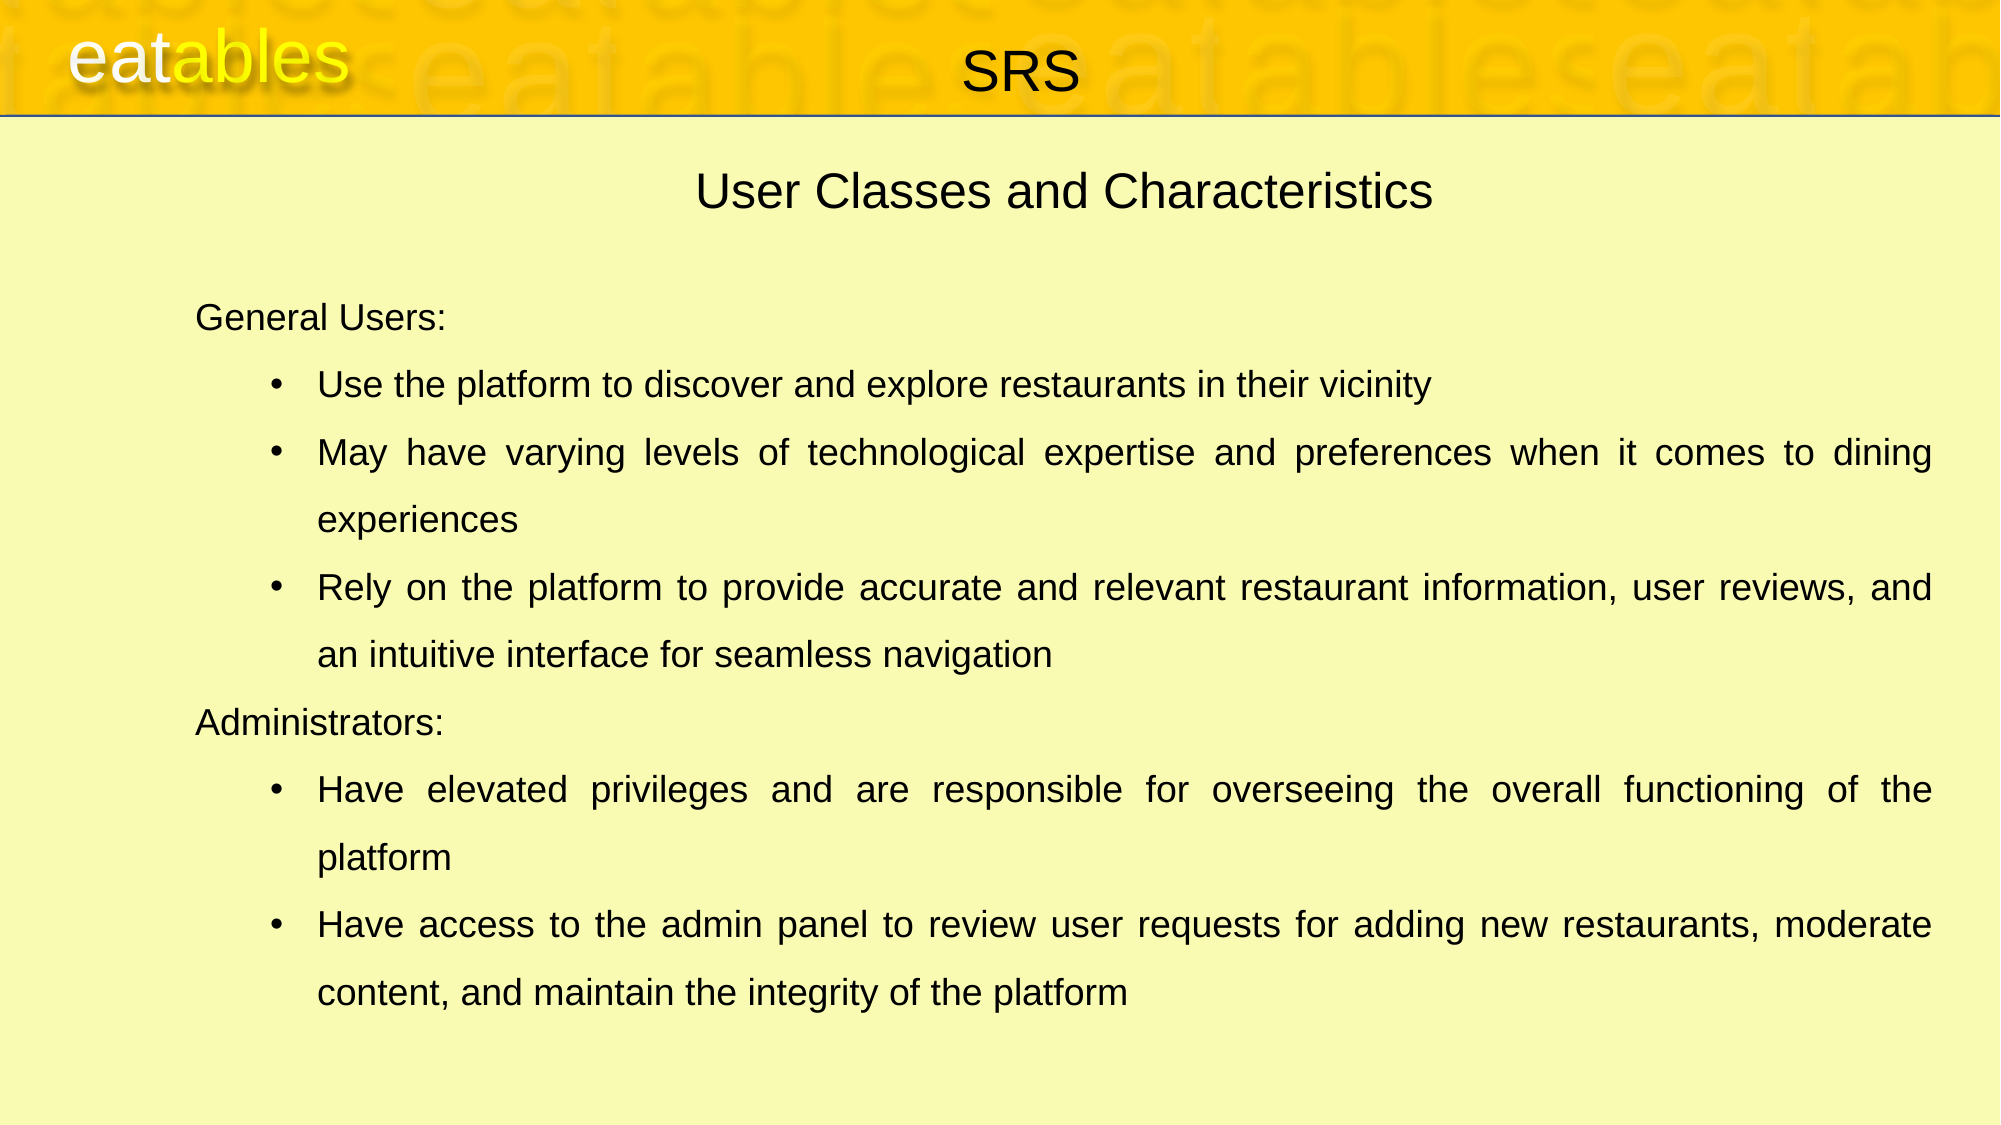

eatables
eatables
eatables
eatables
eatables
eatables
eatables
eatables
eatables
eatables
eatables
eatables
eatables
eatables
eatables
eatables
eatables
eatables
eatables
eatables
eatables
eatables
eatables
eatables
eatables
eatables
eatables
eatables
eatables
eatables
eatables
eatables
eatables
eatables
eatables
eatables
eatables
eatables
eatables
eatables
eatables
eatables
eatables
eatables
eatables

SRS
DIAGRAMS
TESTCASES
eatables
eatables
eatables
eatables
eatables
eatables
eatables
eatables
eatables
eatables
eatables
eatables
eatables
eatables
eatables
eatables
eatables
eatables
eatables
eatables
eatables
eatables
eatables
eatables
eatables
eatables
eatables
eatables
eatables
eatables
eatables
eatables
eatables
eatables
eatables
eatables
eatables
eatables
eatables
eatables
eatables
eatables
eatables
eatables
DOCUMENTATIONS
SRS
User Classes and Characteristics

General Users:
Use the platform to discover and explore restaurants in their vicinity
May have varying levels of technological expertise and preferences when it comes to dining experiences
Rely on the platform to provide accurate and relevant restaurant information, user reviews, and an intuitive interface for seamless navigation
Administrators:
Have elevated privileges and are responsible for overseeing the overall functioning of the platform
Have access to the admin panel to review user requests for adding new restaurants, moderate content, and maintain the integrity of the platform
 Language(s) to be used

Front-end : HTML, CSS & JavaScript
Back-end : PHP
Database : MySQL